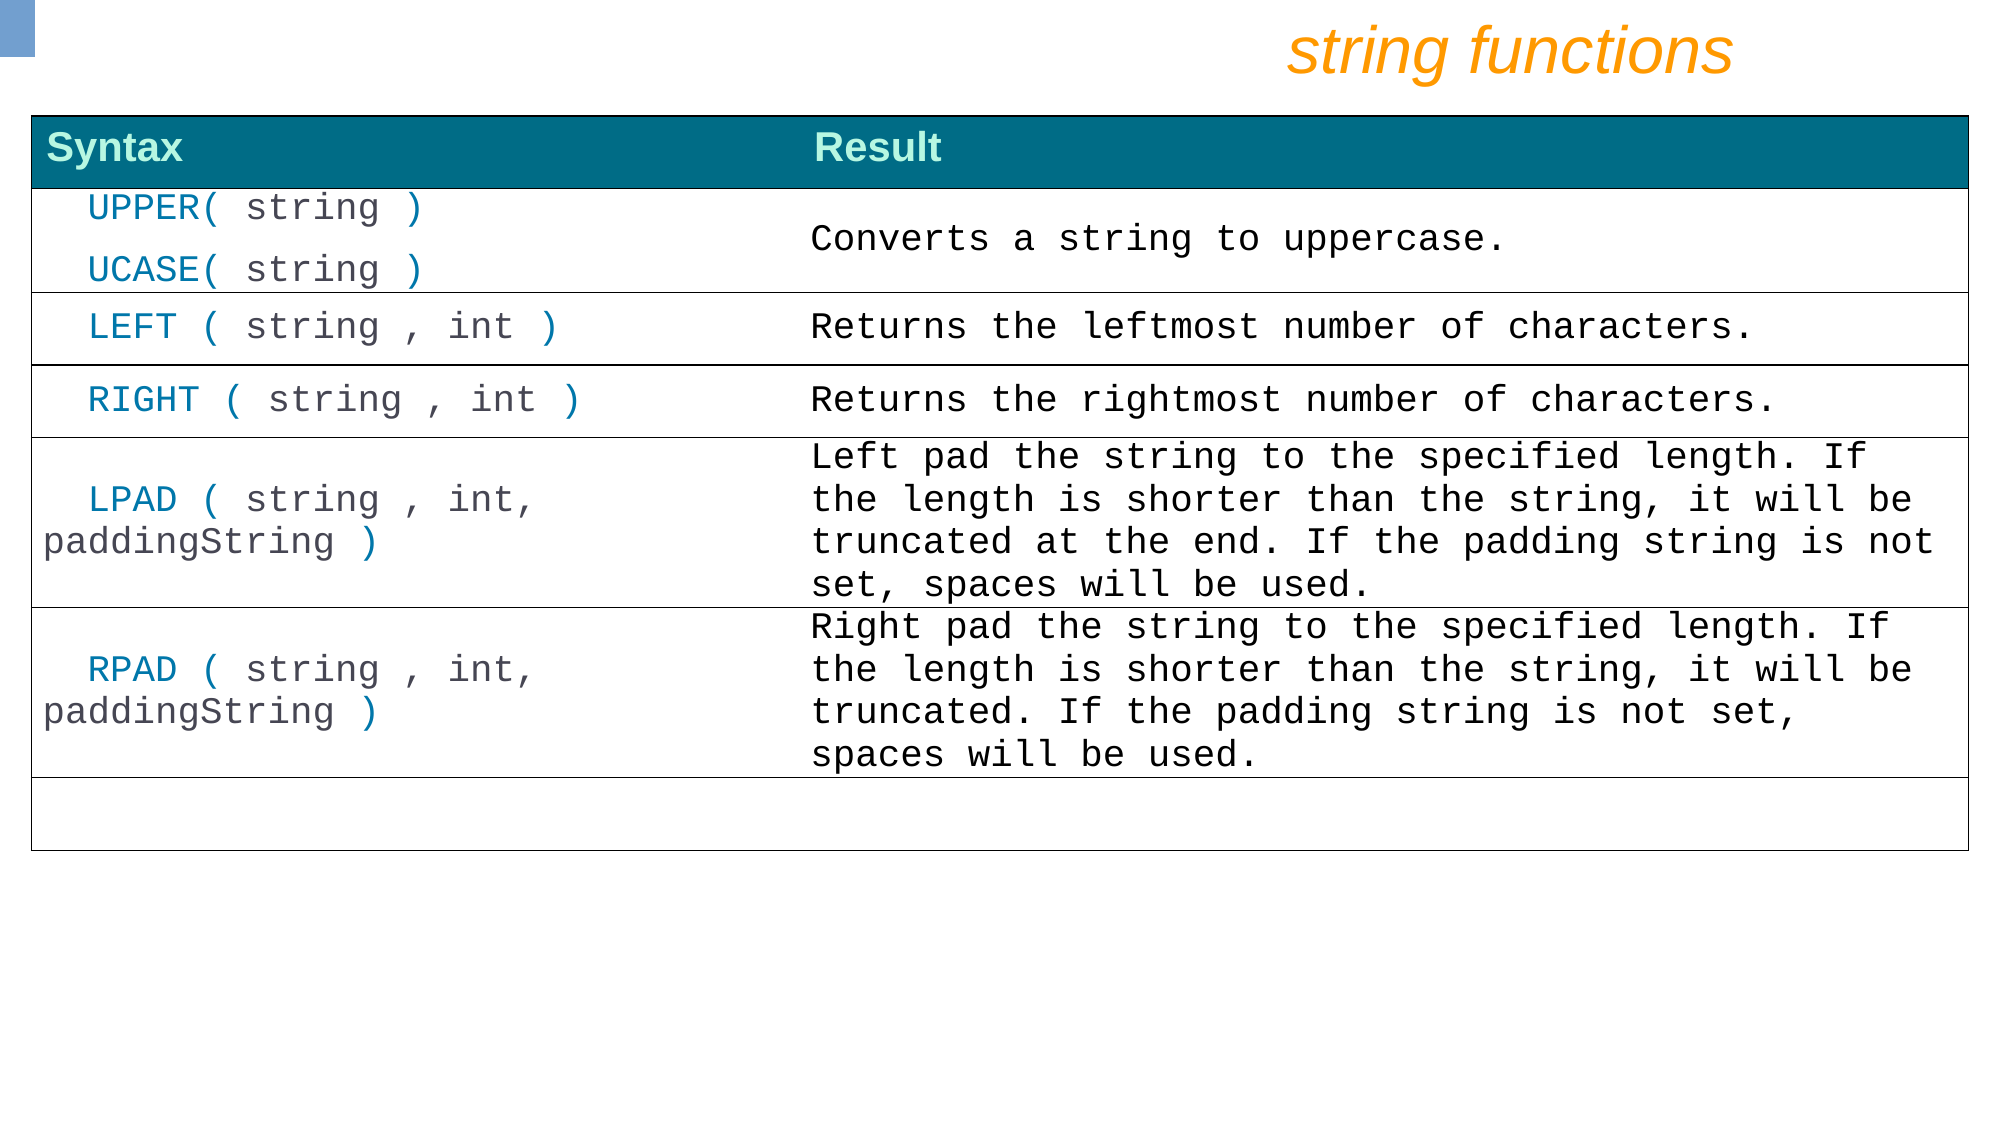

string functions
| Syntax | Result |
| --- | --- |
| UPPER( string ) UCASE( string ) | Converts a string to uppercase. |
| LEFT ( string , int ) | Returns the leftmost number of characters. |
| RIGHT ( string , int ) | Returns the rightmost number of characters. |
| LPAD ( string , int, paddingString ) | Left pad the string to the specified length. If the length is shorter than the string, it will be truncated at the end. If the padding string is not set, spaces will be used. |
| RPAD ( string , int, paddingString ) | Right pad the string to the specified length. If the length is shorter than the string, it will be truncated. If the padding string is not set, spaces will be used. |
|  |  |